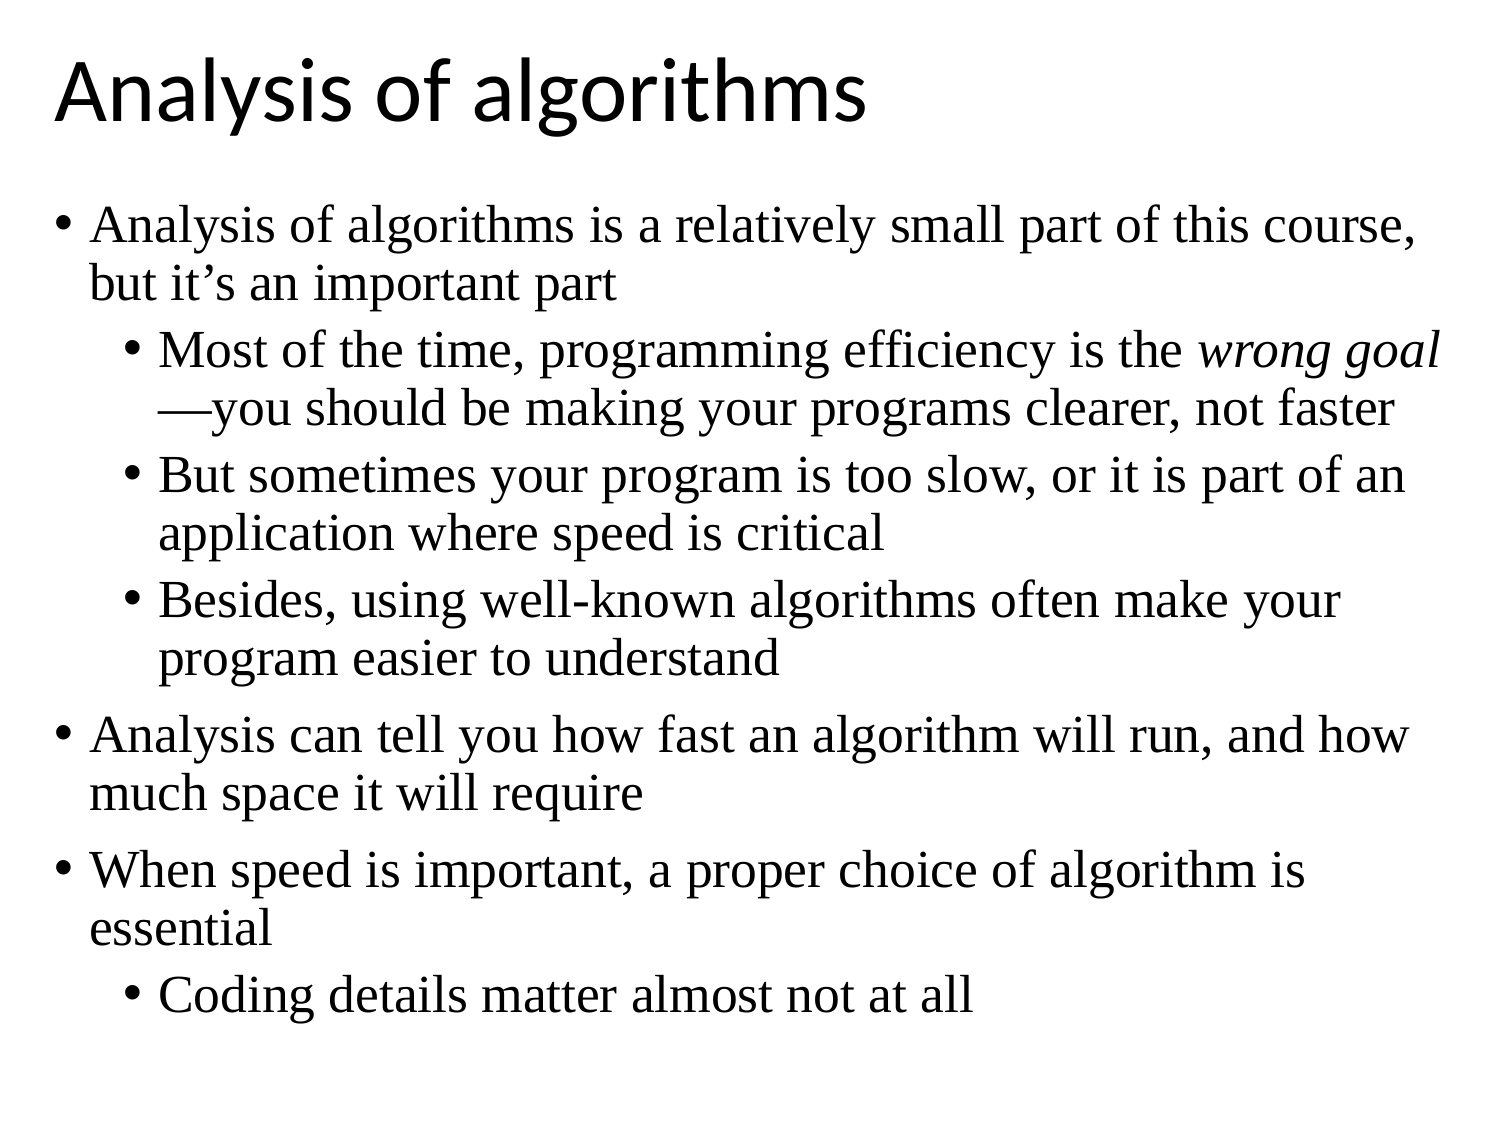

# Analysis of algorithms
Analysis of algorithms is a relatively small part of this course, but it’s an important part
Most of the time, programming efficiency is the wrong goal—you should be making your programs clearer, not faster
But sometimes your program is too slow, or it is part of an application where speed is critical
Besides, using well-known algorithms often make your program easier to understand
Analysis can tell you how fast an algorithm will run, and how much space it will require
When speed is important, a proper choice of algorithm is essential
Coding details matter almost not at all